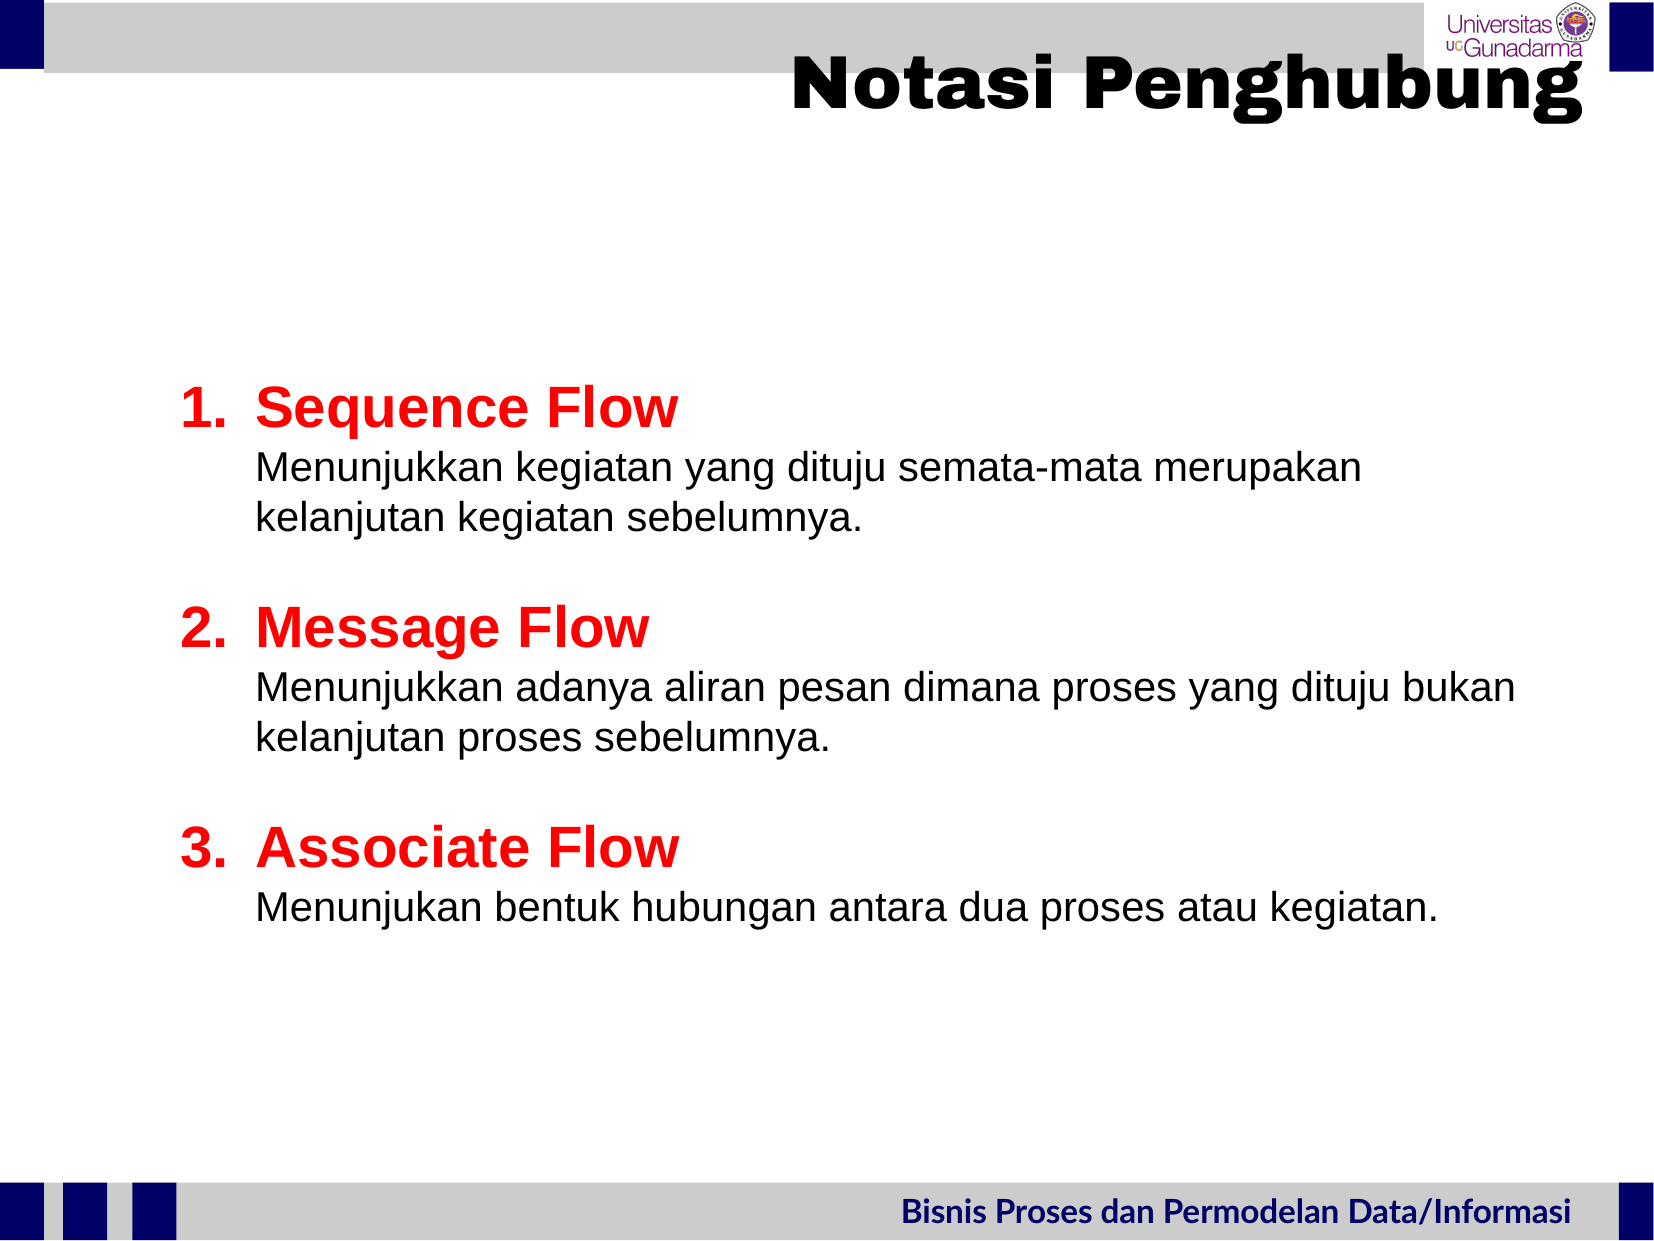

Notasi Penghubung

Sequence Flow
	Menunjukkan kegiatan yang dituju semata-mata merupakan kelanjutan kegiatan sebelumnya.

Message Flow
	Menunjukkan adanya aliran pesan dimana proses yang dituju bukan kelanjutan proses sebelumnya.

3.	Associate Flow
	Menunjukan bentuk hubungan antara dua proses atau kegiatan.